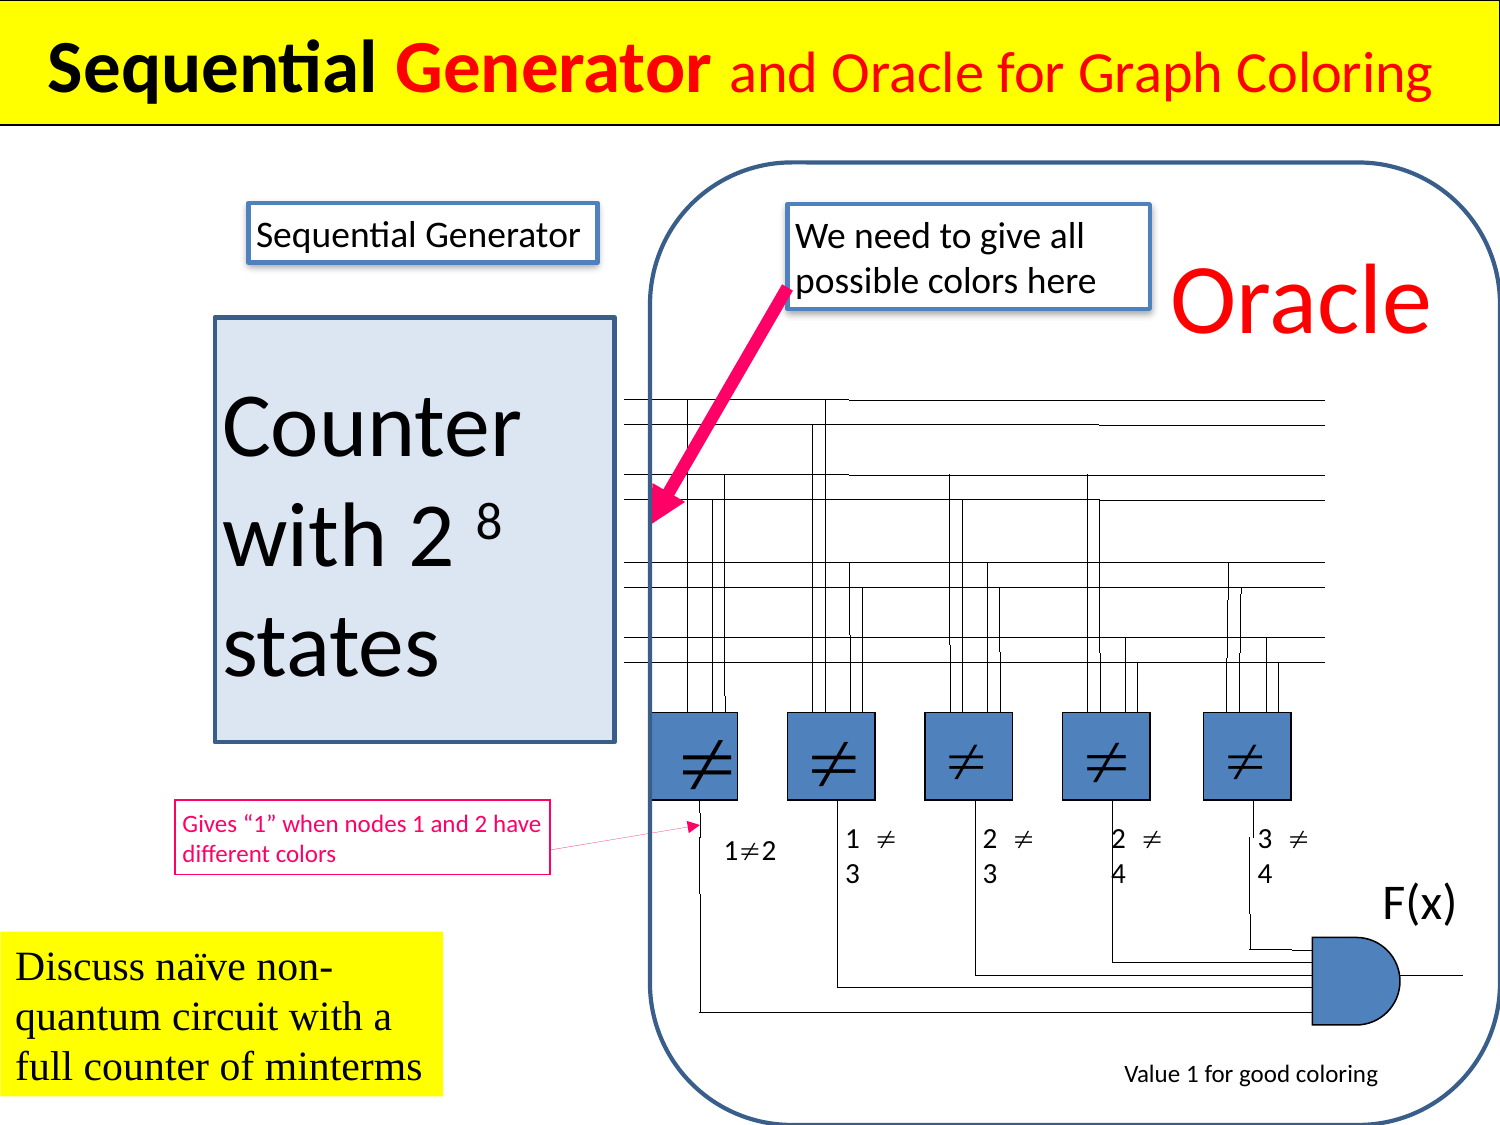

Sequential Generator and Oracle for Graph Coloring

Sequential Generator
We need to give all possible colors here
Oracle

Counter with 2 8 states

≠

≠

≠

≠

≠
Gives “1” when nodes 1 and 2 have different colors

1 ≠ 3
2 ≠ 3
2 ≠ 4
3 ≠ 4
1≠2

F(x)
Discuss naïve non-quantum circuit with a full counter of minterms

Value 1 for good coloring